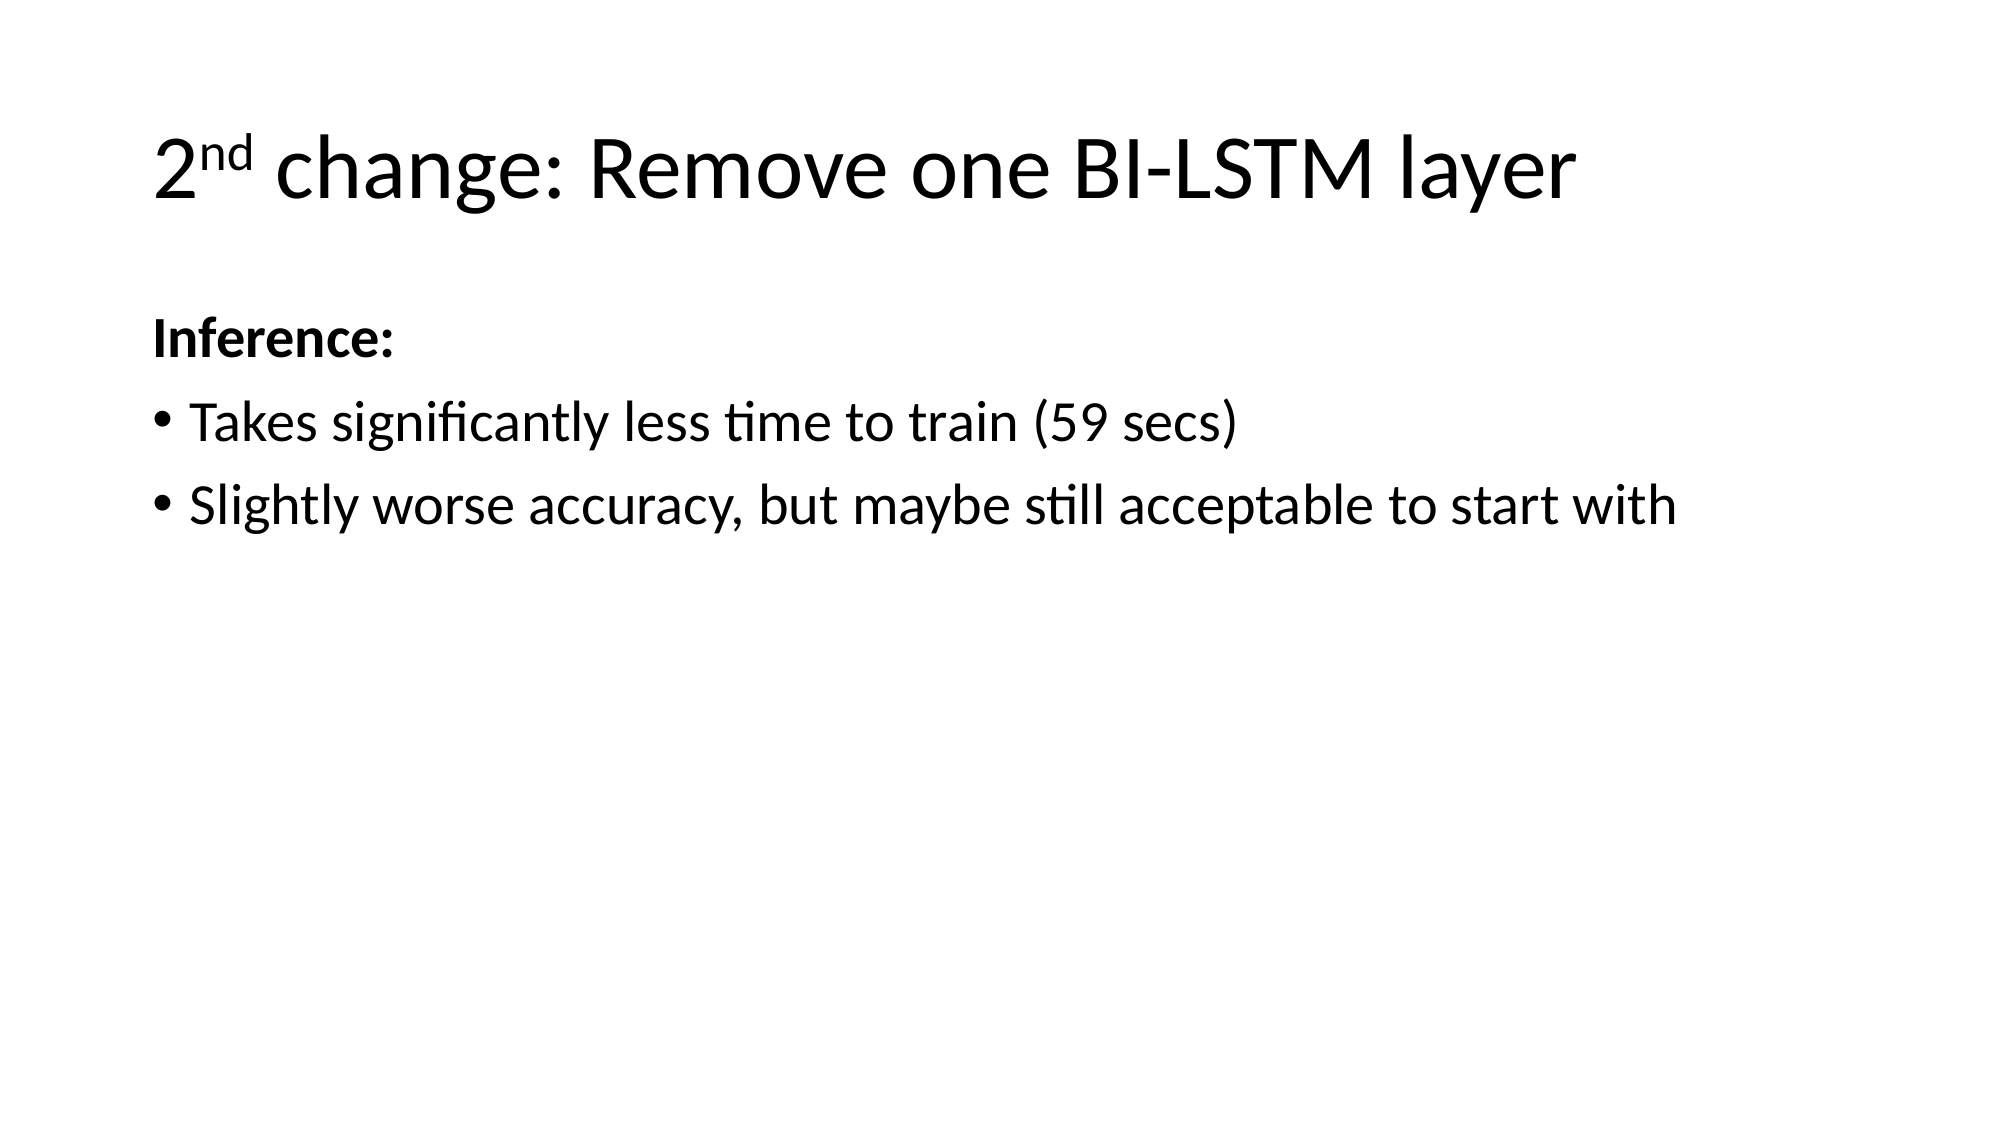

# 2nd change: Remove one BI-LSTM layer
Inference:
Takes significantly less time to train (59 secs)
Slightly worse accuracy, but maybe still acceptable to start with